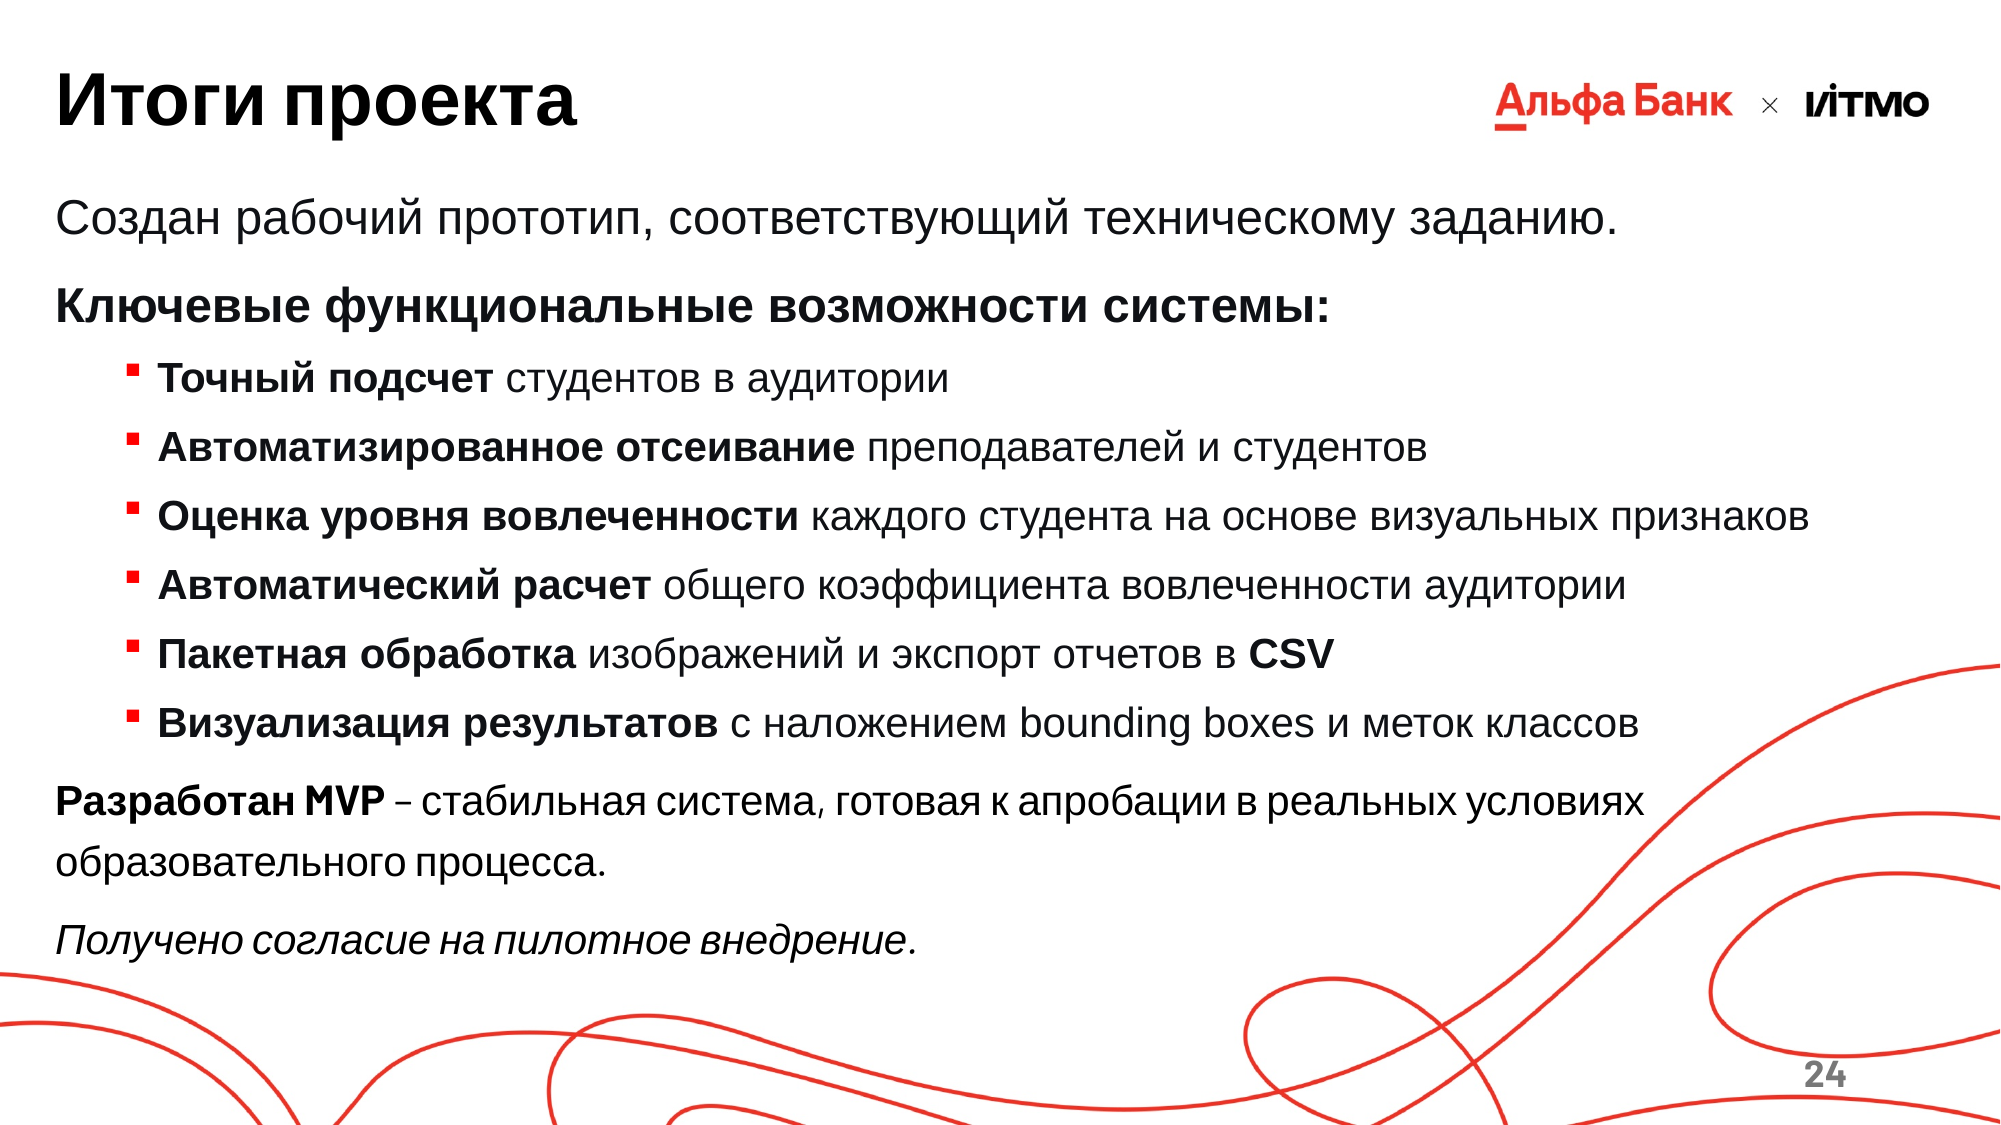

Итоги проекта
Создан рабочий прототип, соответствующий техническому заданию.
Ключевые функциональные возможности системы:
Точный подсчет студентов в аудитории
Автоматизированное отсеивание преподавателей и студентов
Оценка уровня вовлеченности каждого студента на основе визуальных признаков
Автоматический расчет общего коэффициента вовлеченности аудитории
Пакетная обработка изображений и экспорт отчетов в CSV
Визуализация результатов с наложением bounding boxes и меток классов
Разработан MVP – стабильная система, готовая к апробации в реальных условиях образовательного процесса.
Получено согласие на пилотное внедрение.
24